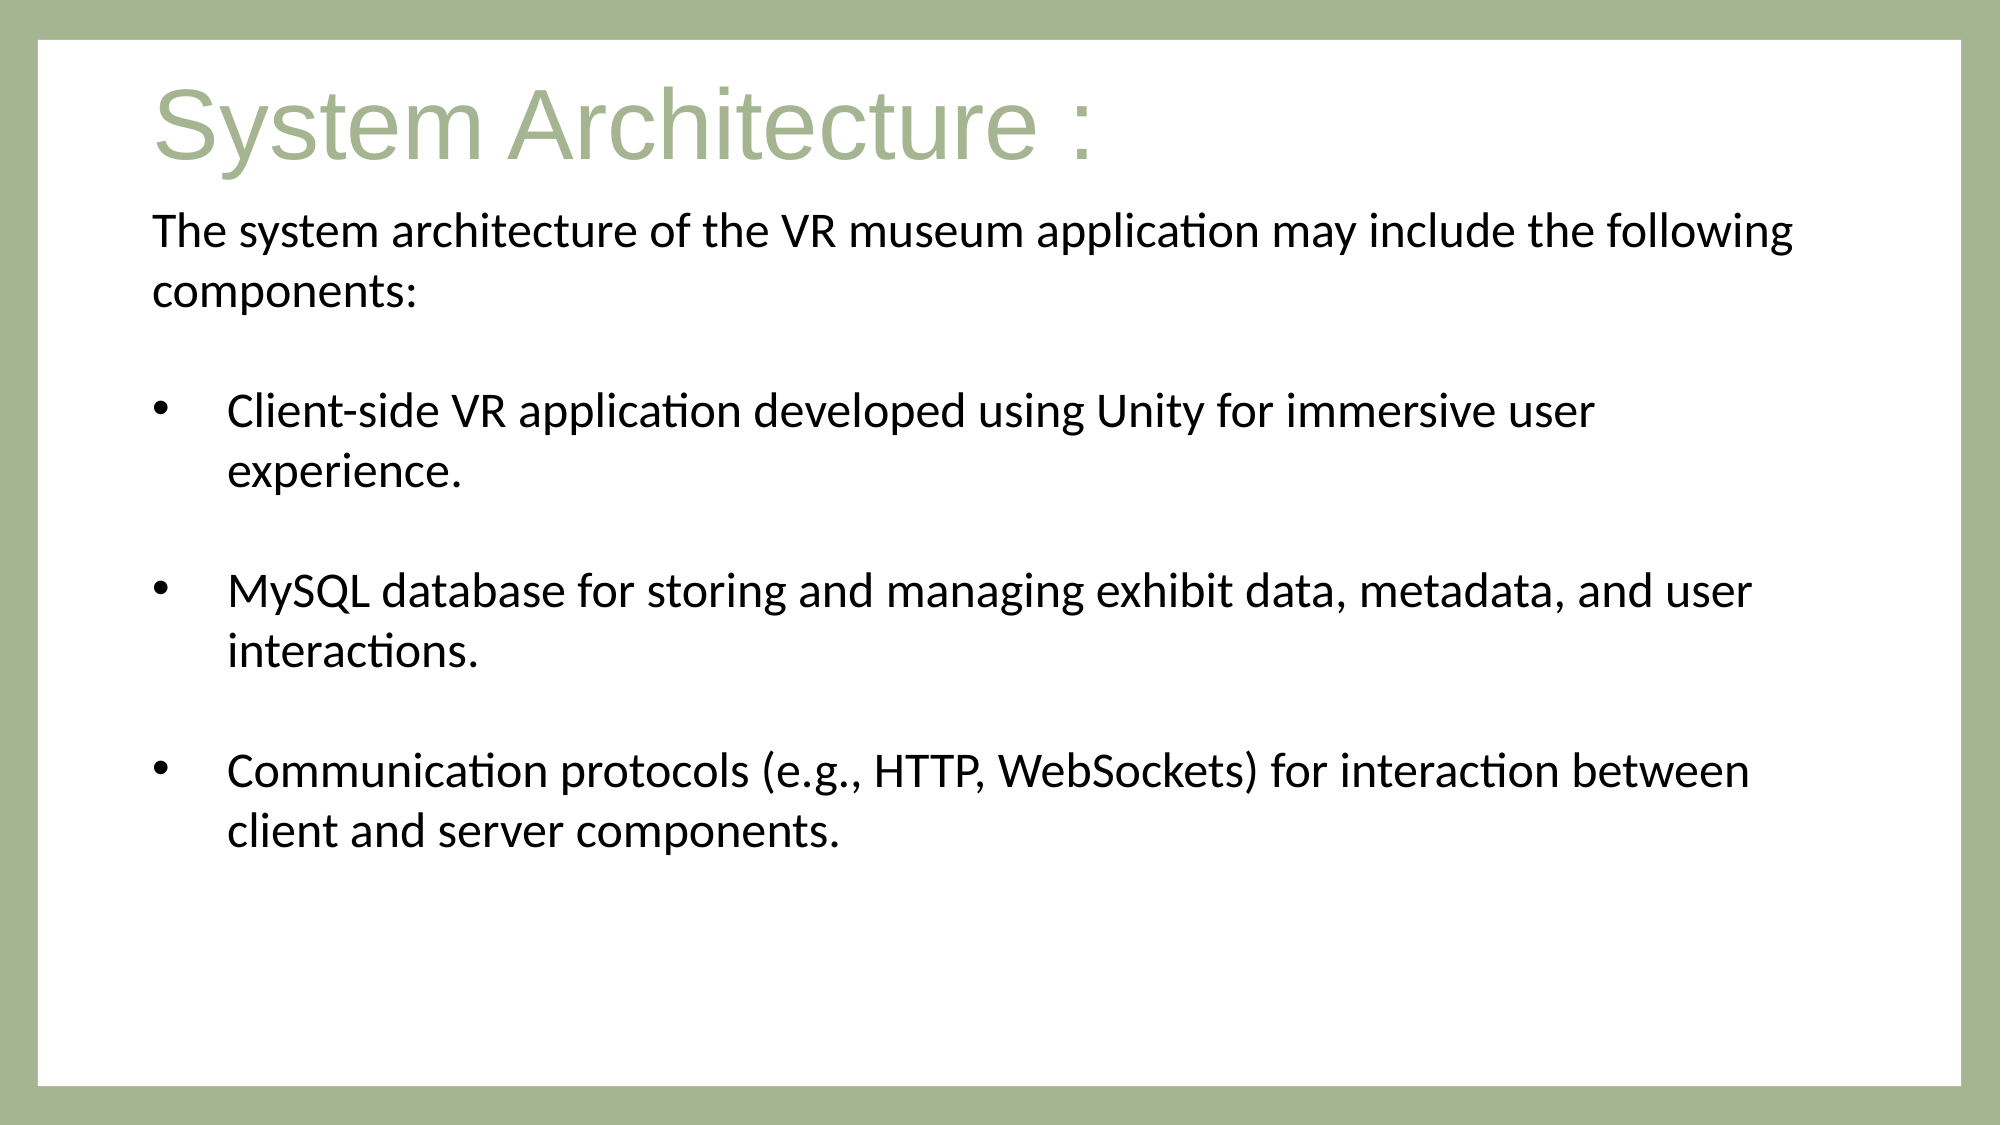

# System Architecture :
The system architecture of the VR museum application may include the following components:

Client-side VR application developed using Unity for immersive user experience.

MySQL database for storing and managing exhibit data, metadata, and user interactions.

Communication protocols (e.g., HTTP, WebSockets) for interaction between client and server components.